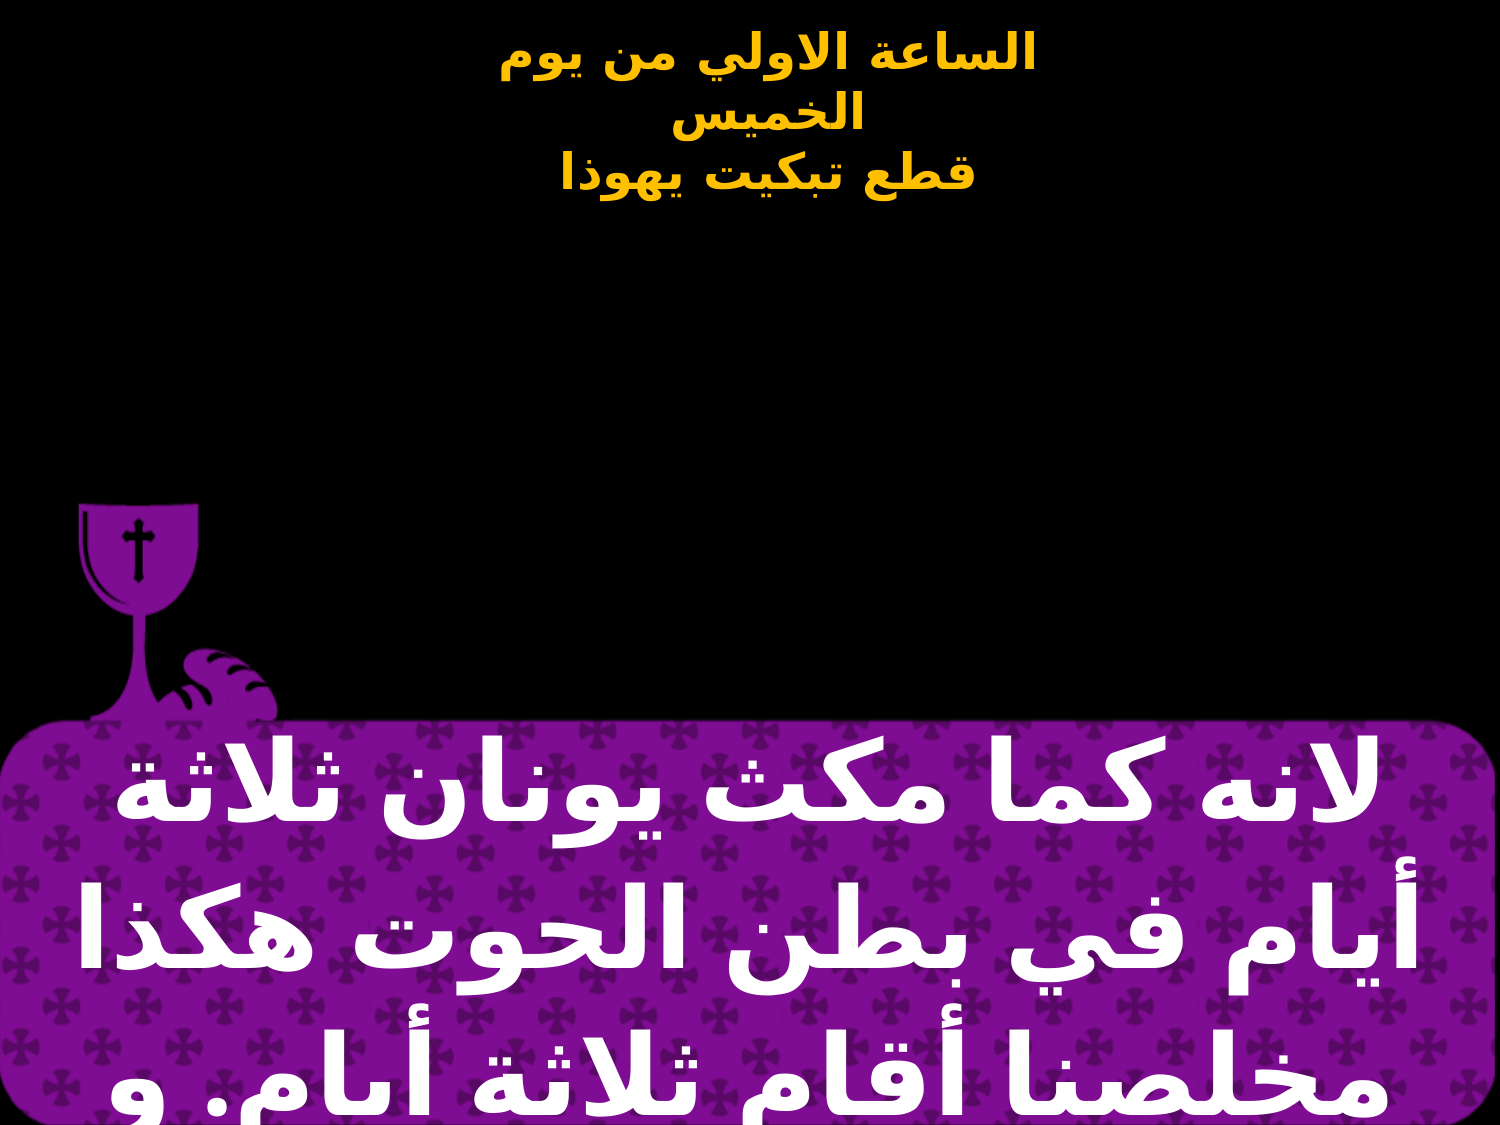

| لانه كما مكث يونان ثلاثة أيام في بطن الحوت هكذا مخلصنا أقام ثلاثة أيام. و بعد أن مات ختموا القبر |
| --- |